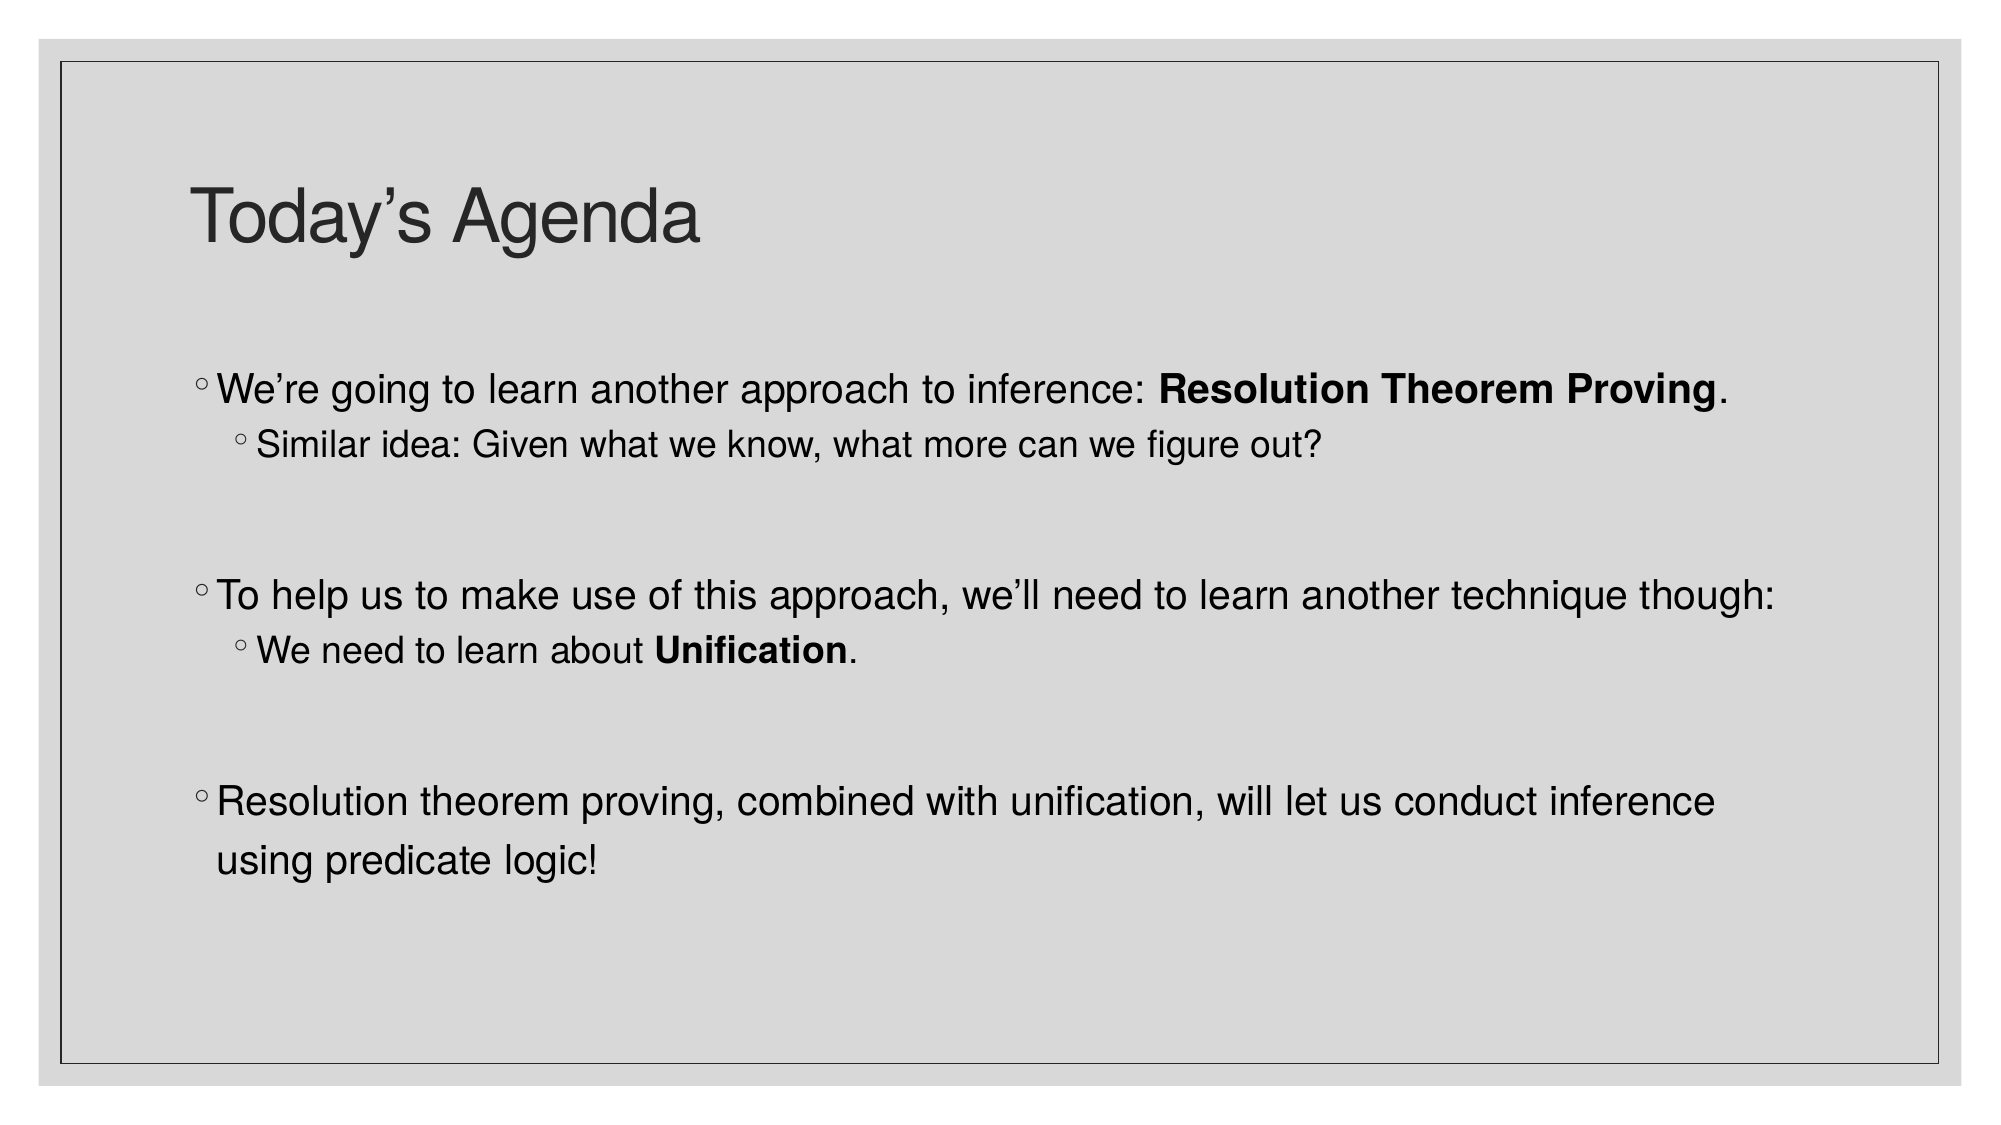

# Today’s Agenda
We’re going to learn another approach to inference: Resolution Theorem Proving.
Similar idea: Given what we know, what more can we figure out?

To help us to make use of this approach, we’ll need to learn another technique though:
We need to learn about Unification.

Resolution theorem proving, combined with unification, will let us conduct inference using predicate logic!